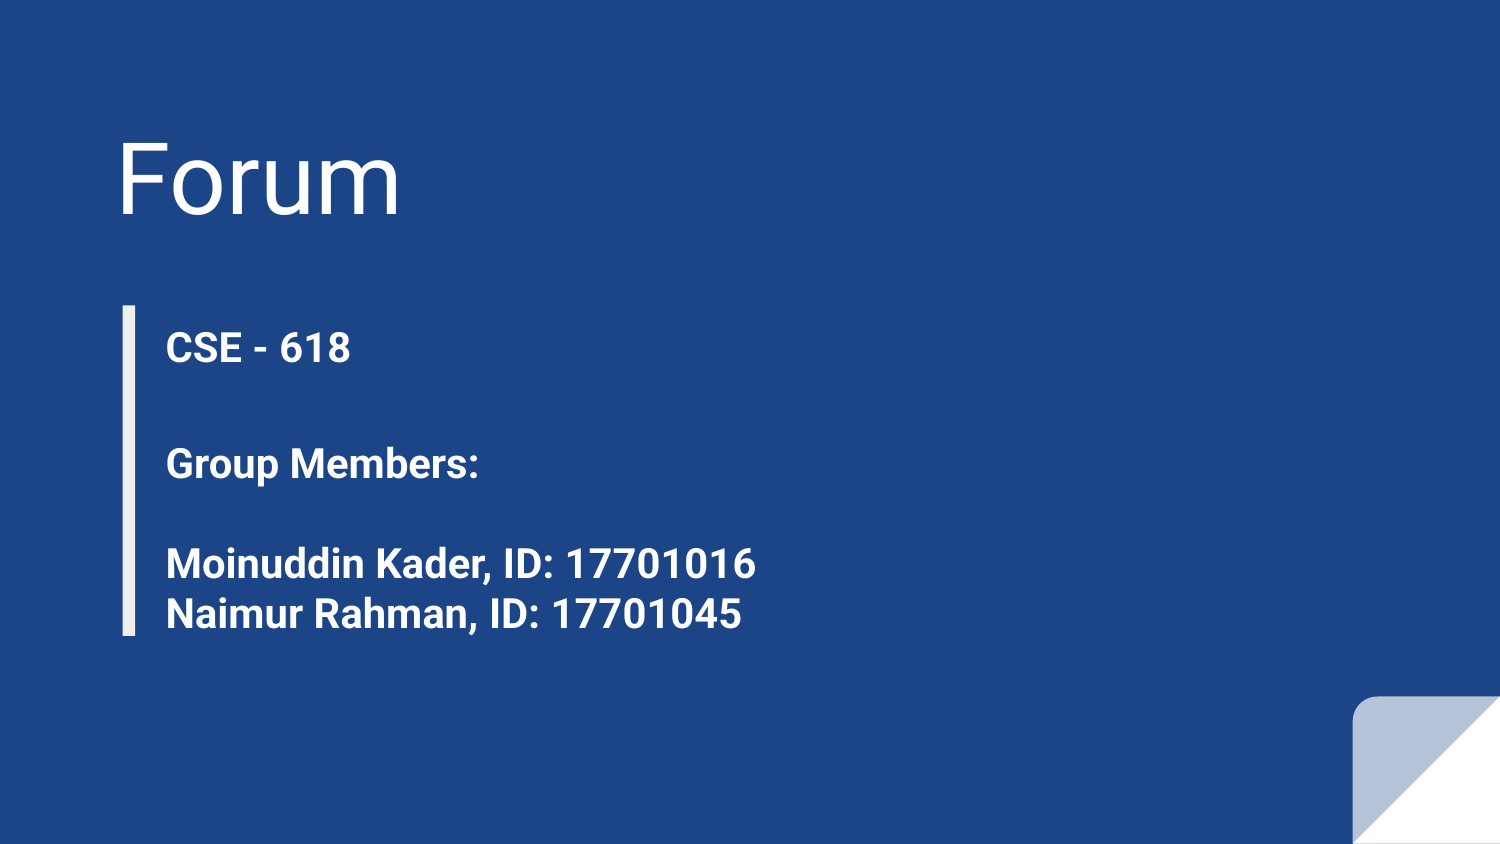

# Forum
CSE - 618
Group Members:

Moinuddin Kader, ID: 17701016
Naimur Rahman, ID: 17701045